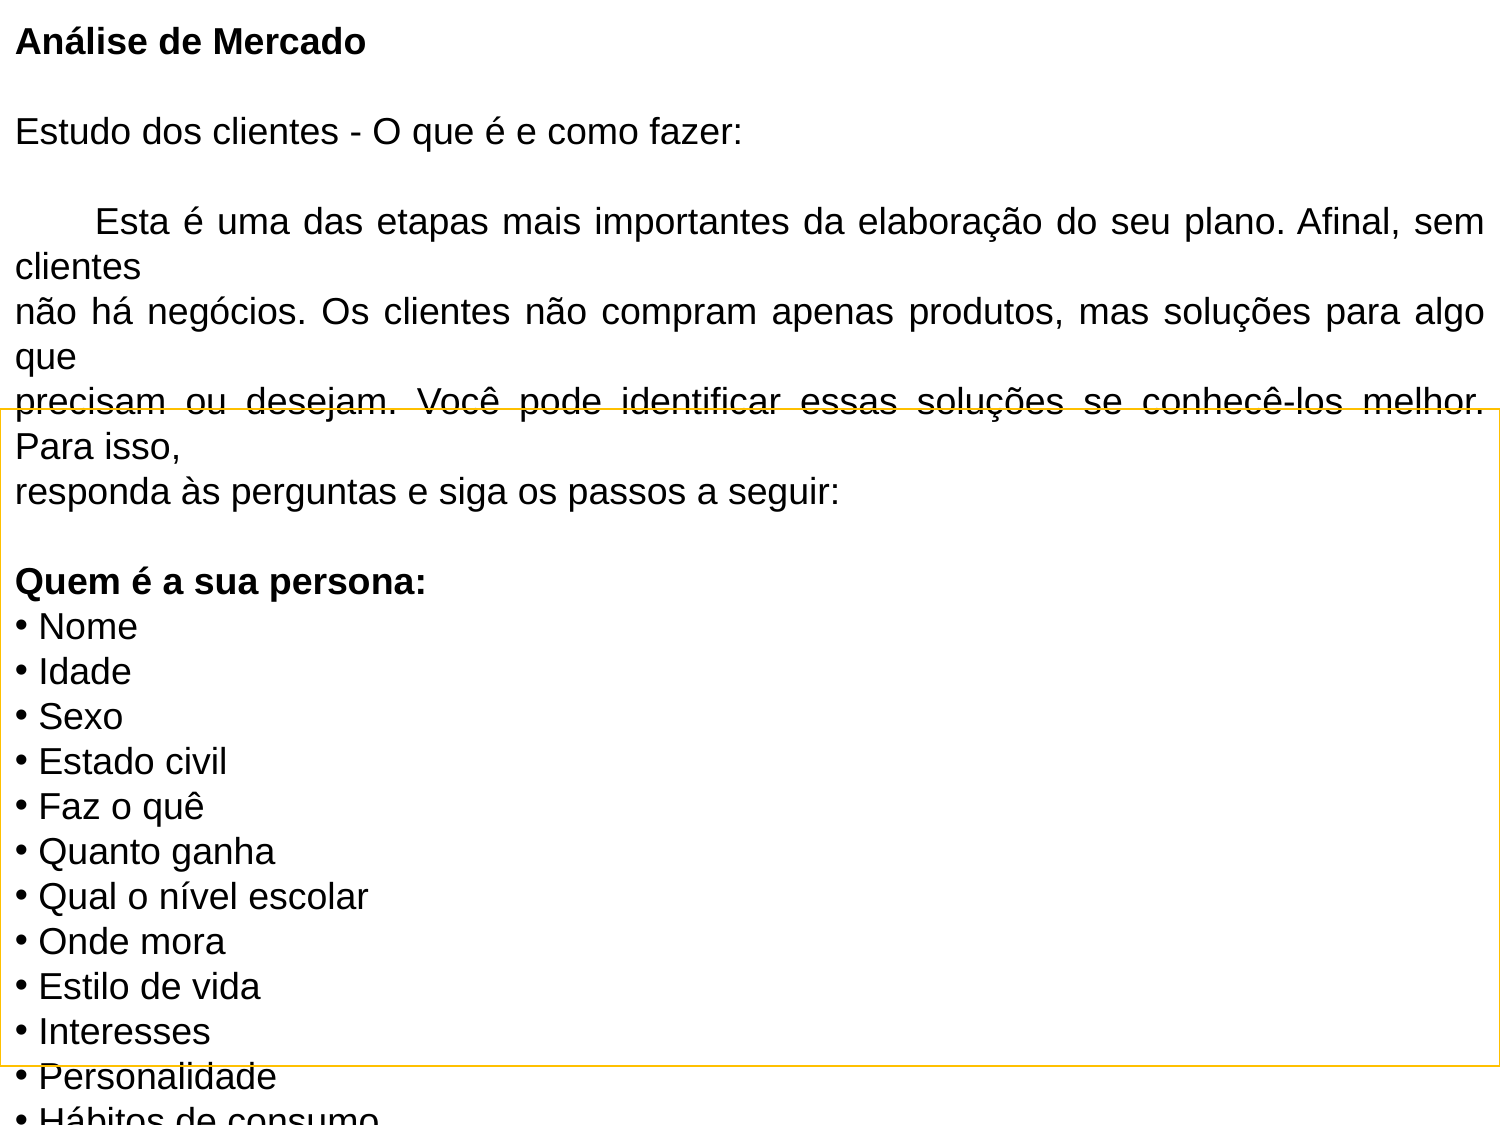

Análise de Mercado

Estudo dos clientes - O que é e como fazer:

      Esta é uma das etapas mais importantes da elaboração do seu plano. Afinal, sem clientes
não há negócios. Os clientes não compram apenas produtos, mas soluções para algo que
precisam ou desejam. Você pode identificar essas soluções se conhecê-los melhor. Para isso,
responda às perguntas e siga os passos a seguir:

Quem é a sua persona:
 Nome
 Idade
 Sexo
 Estado civil
 Faz o quê
 Quanto ganha
 Qual o nível escolar
 Onde mora
 Estilo de vida
 Interesses
 Personalidade
 Hábitos de consumo